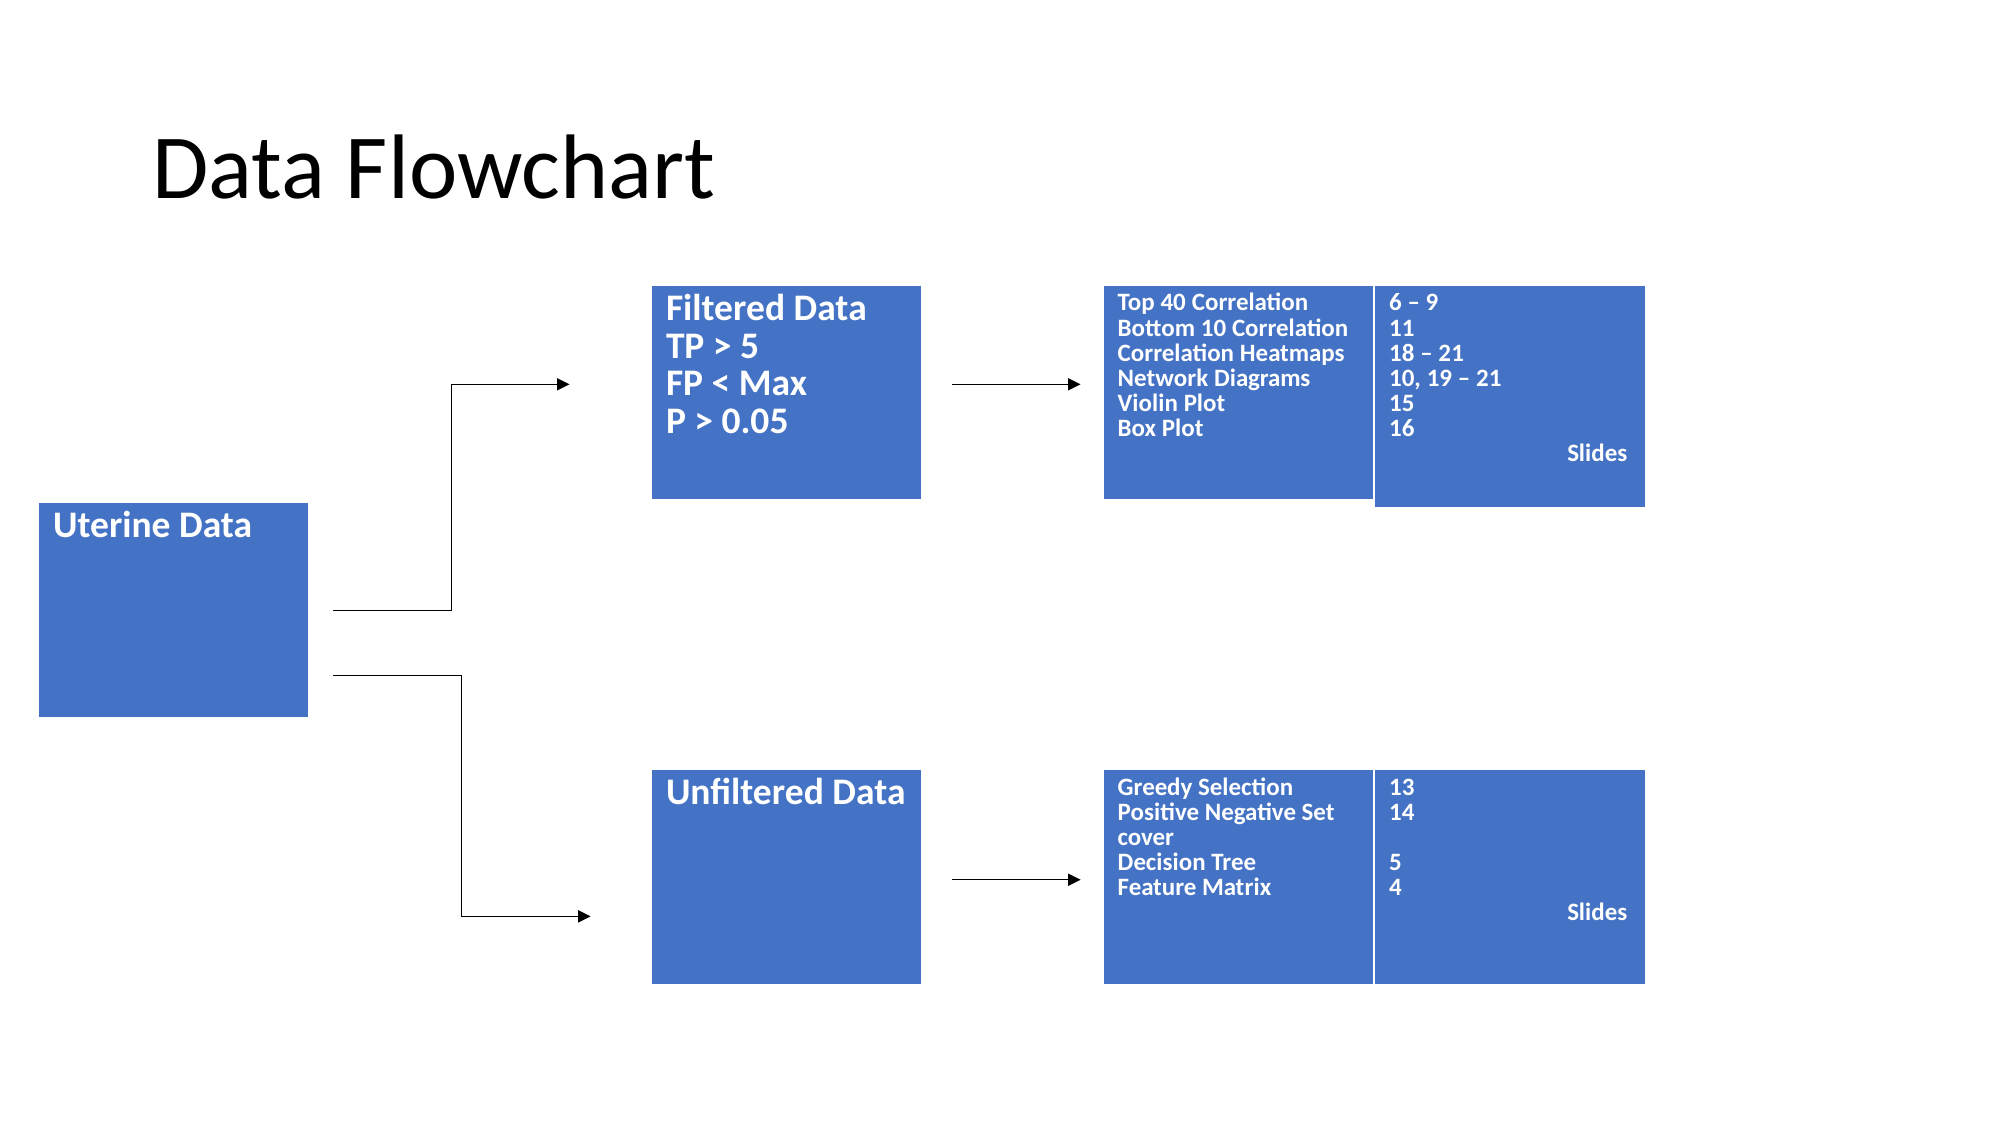

# Data Flowchart
| Filtered Data TP > 5 FP < Max P > 0.05 |
| --- |
| Top 40 Correlation Bottom 10 Correlation Correlation Heatmaps Network Diagrams Violin Plot Box Plot |
| --- |
| 6 – 9 11 18 – 21 10, 19 – 21 15 16 Slides |
| --- |
| Uterine Data |
| --- |
| Unfiltered Data |
| --- |
| Greedy Selection Positive Negative Set cover Decision Tree Feature Matrix |
| --- |
| 13 14 5 4 Slides |
| --- |